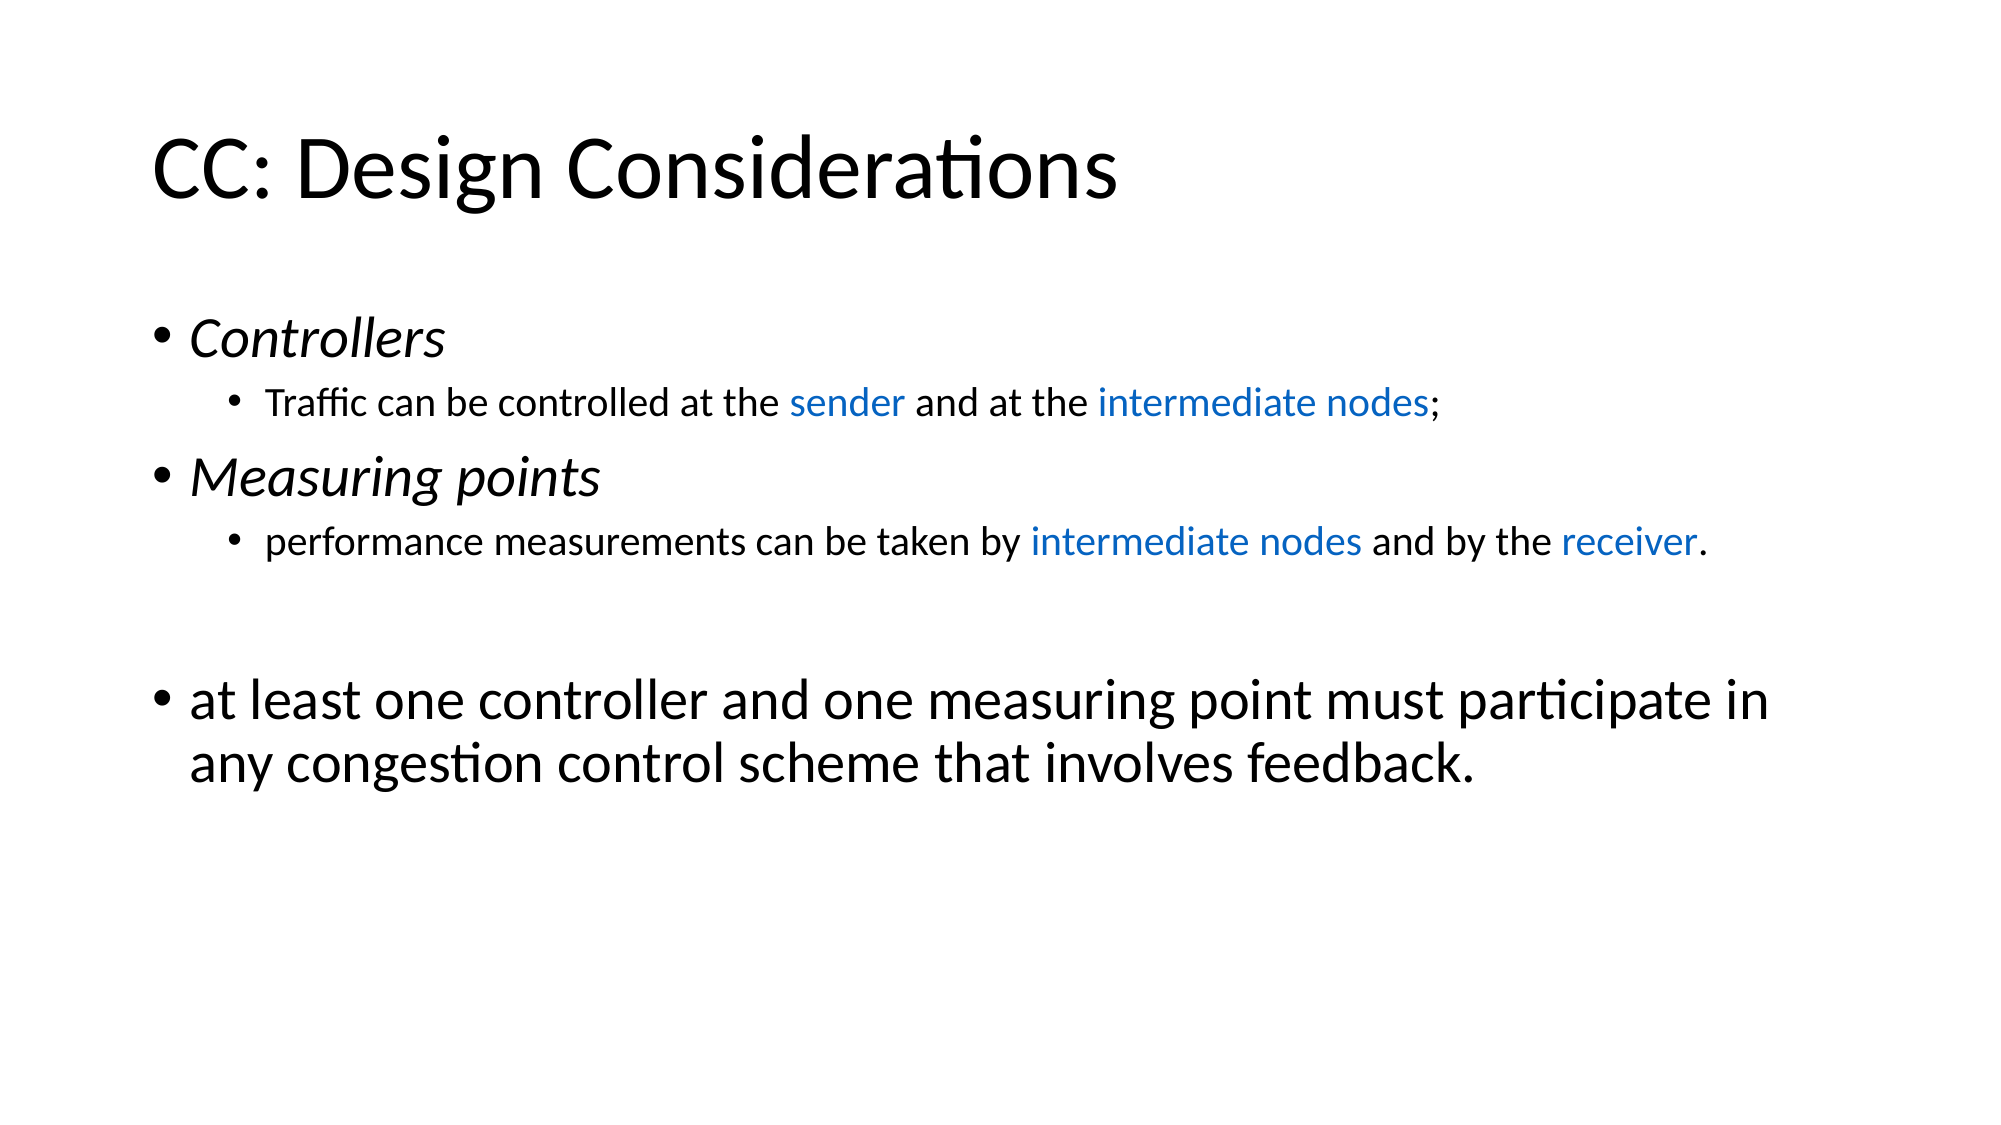

# CC: Design Considerations
Controllers
Traffic can be controlled at the sender and at the intermediate nodes;
Measuring points
performance measurements can be taken by intermediate nodes and by the receiver.

at least one controller and one measuring point must participate in any congestion control scheme that involves feedback.

59